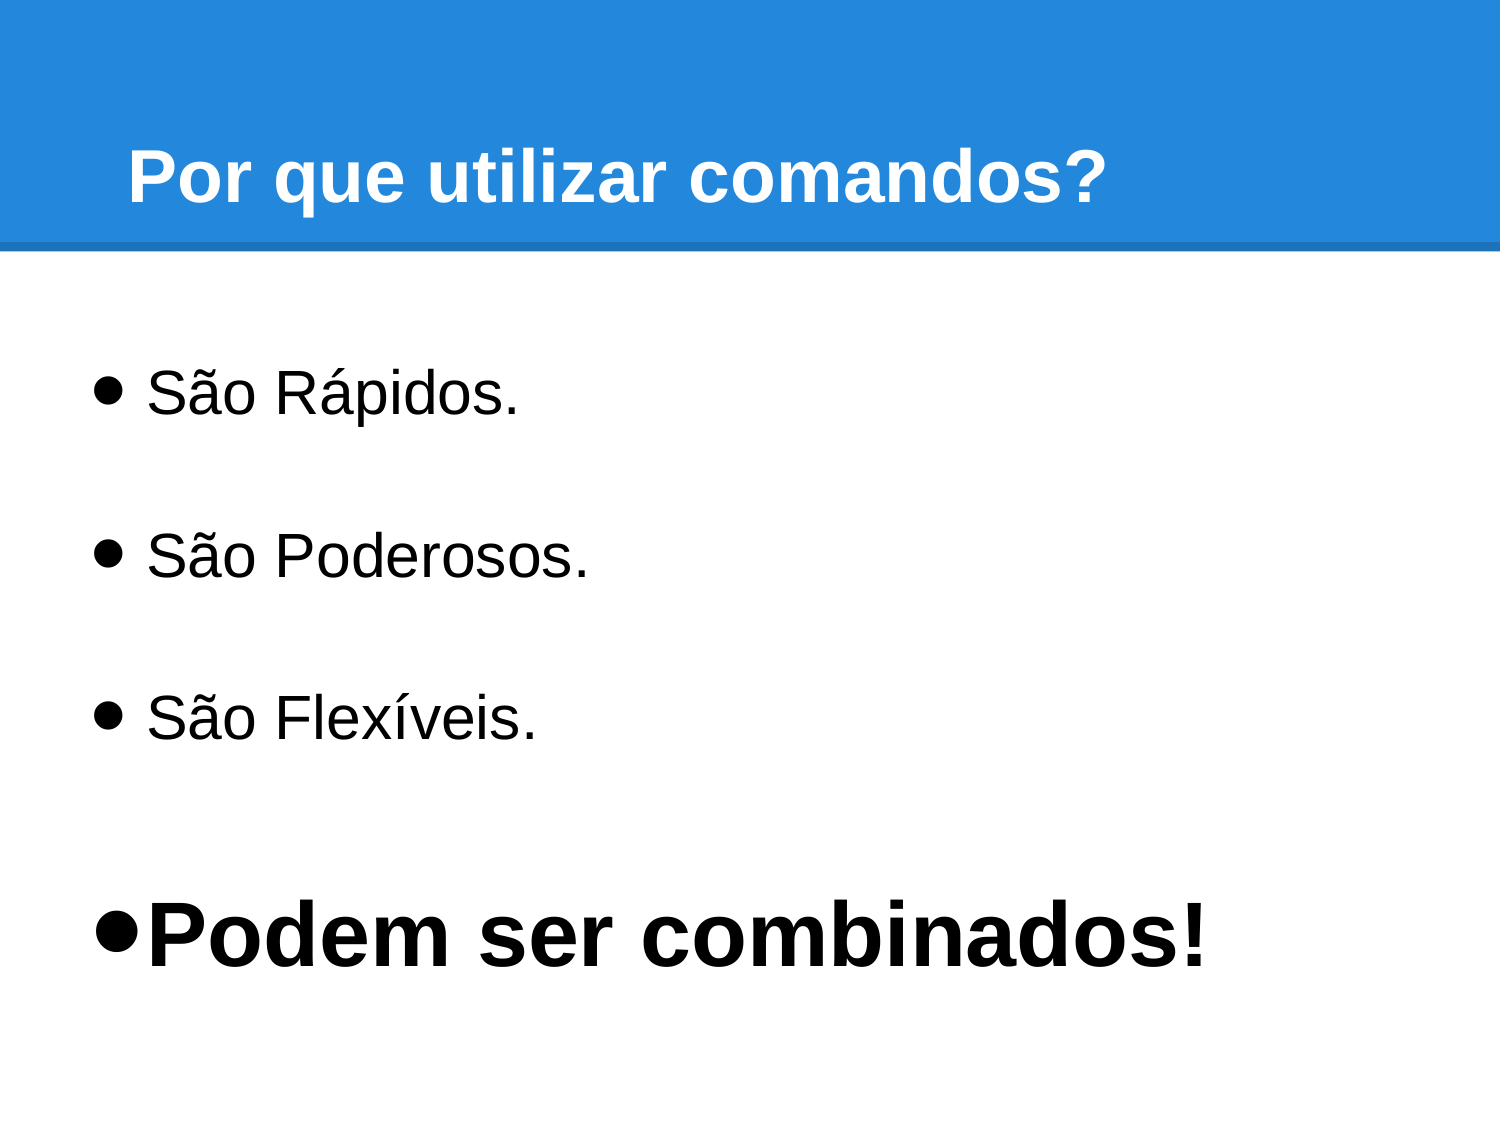

# Por que utilizar comandos?
São Rápidos.
São Poderosos.
São Flexíveis.
Podem ser combinados!